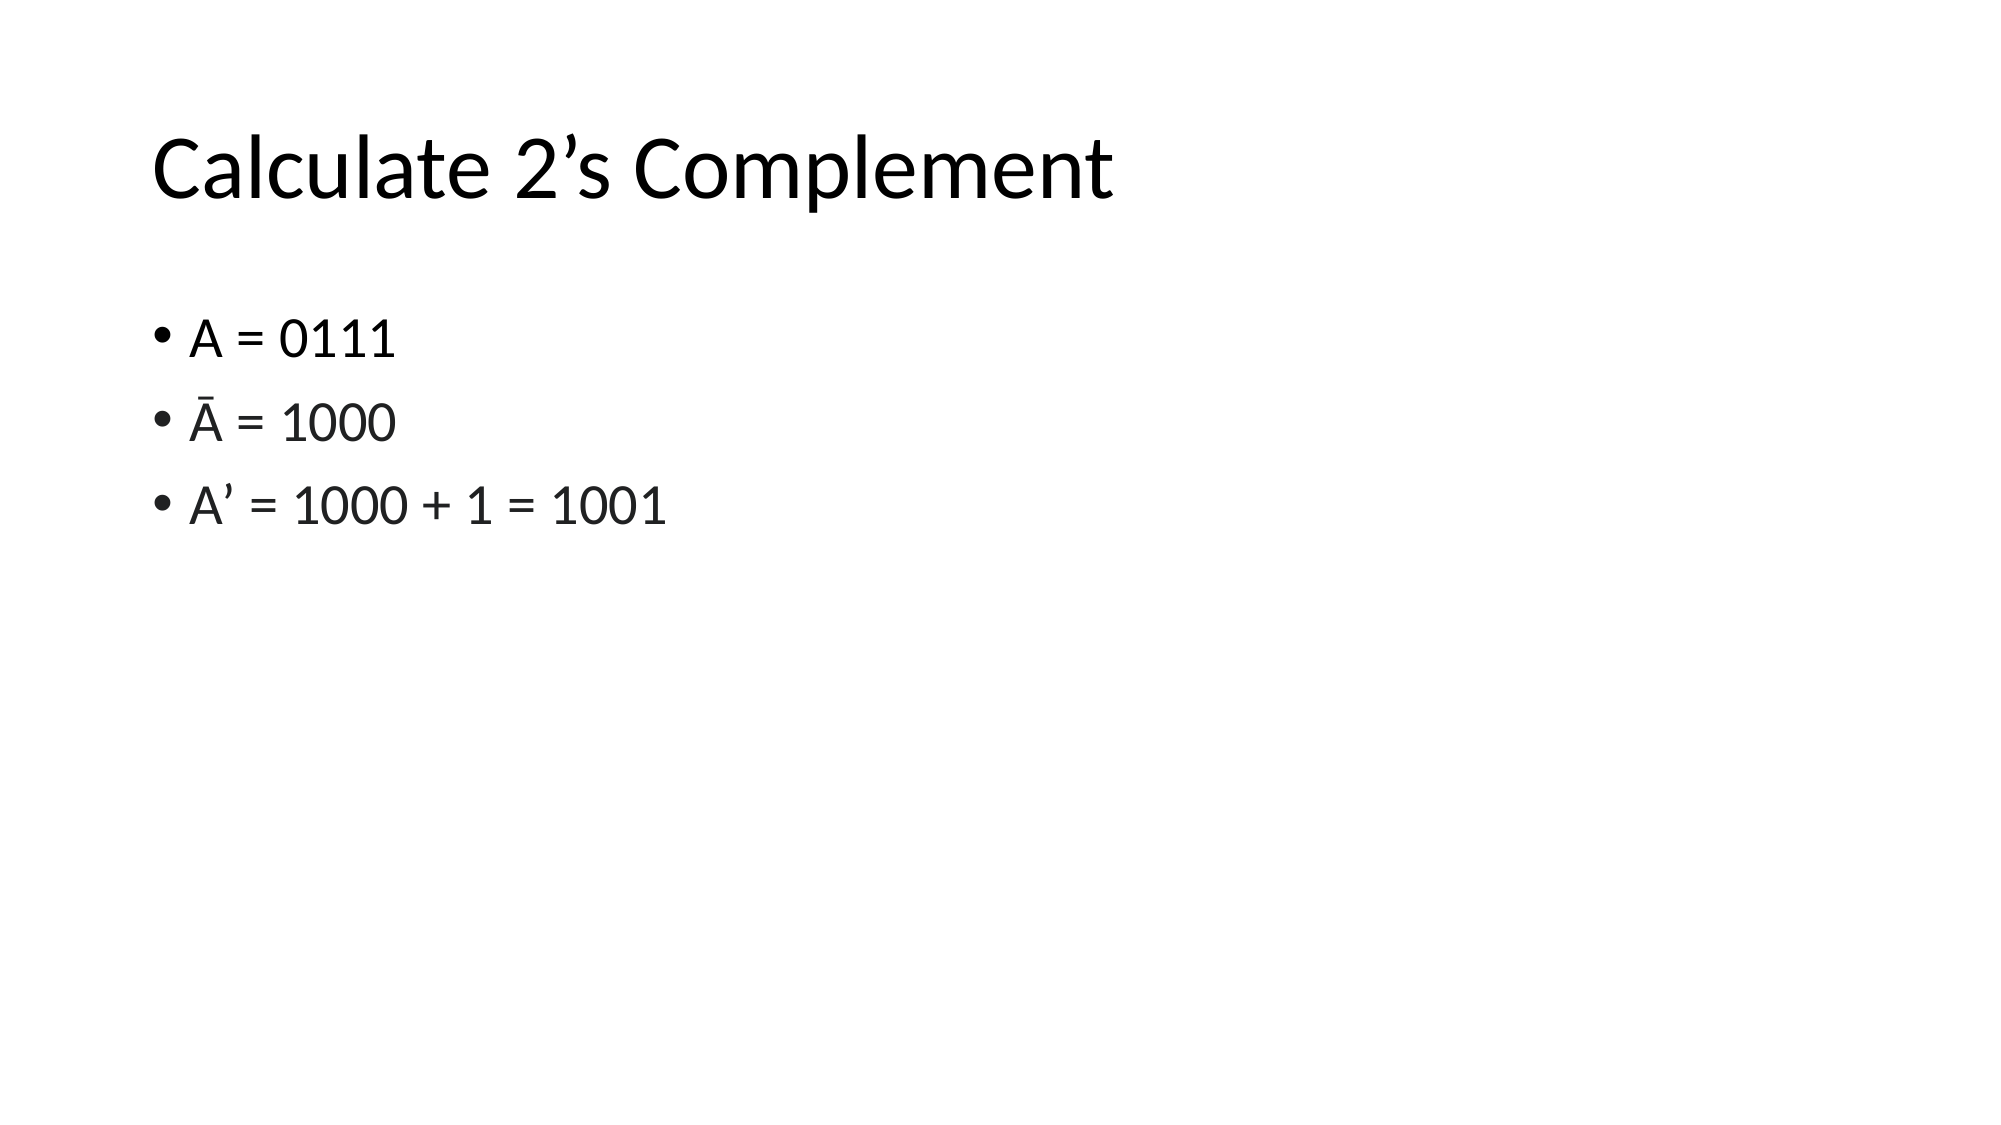

# Calculate 2’s Complement
A = 0111
Ā = 1000
A’ = 1000 + 1 = 1001